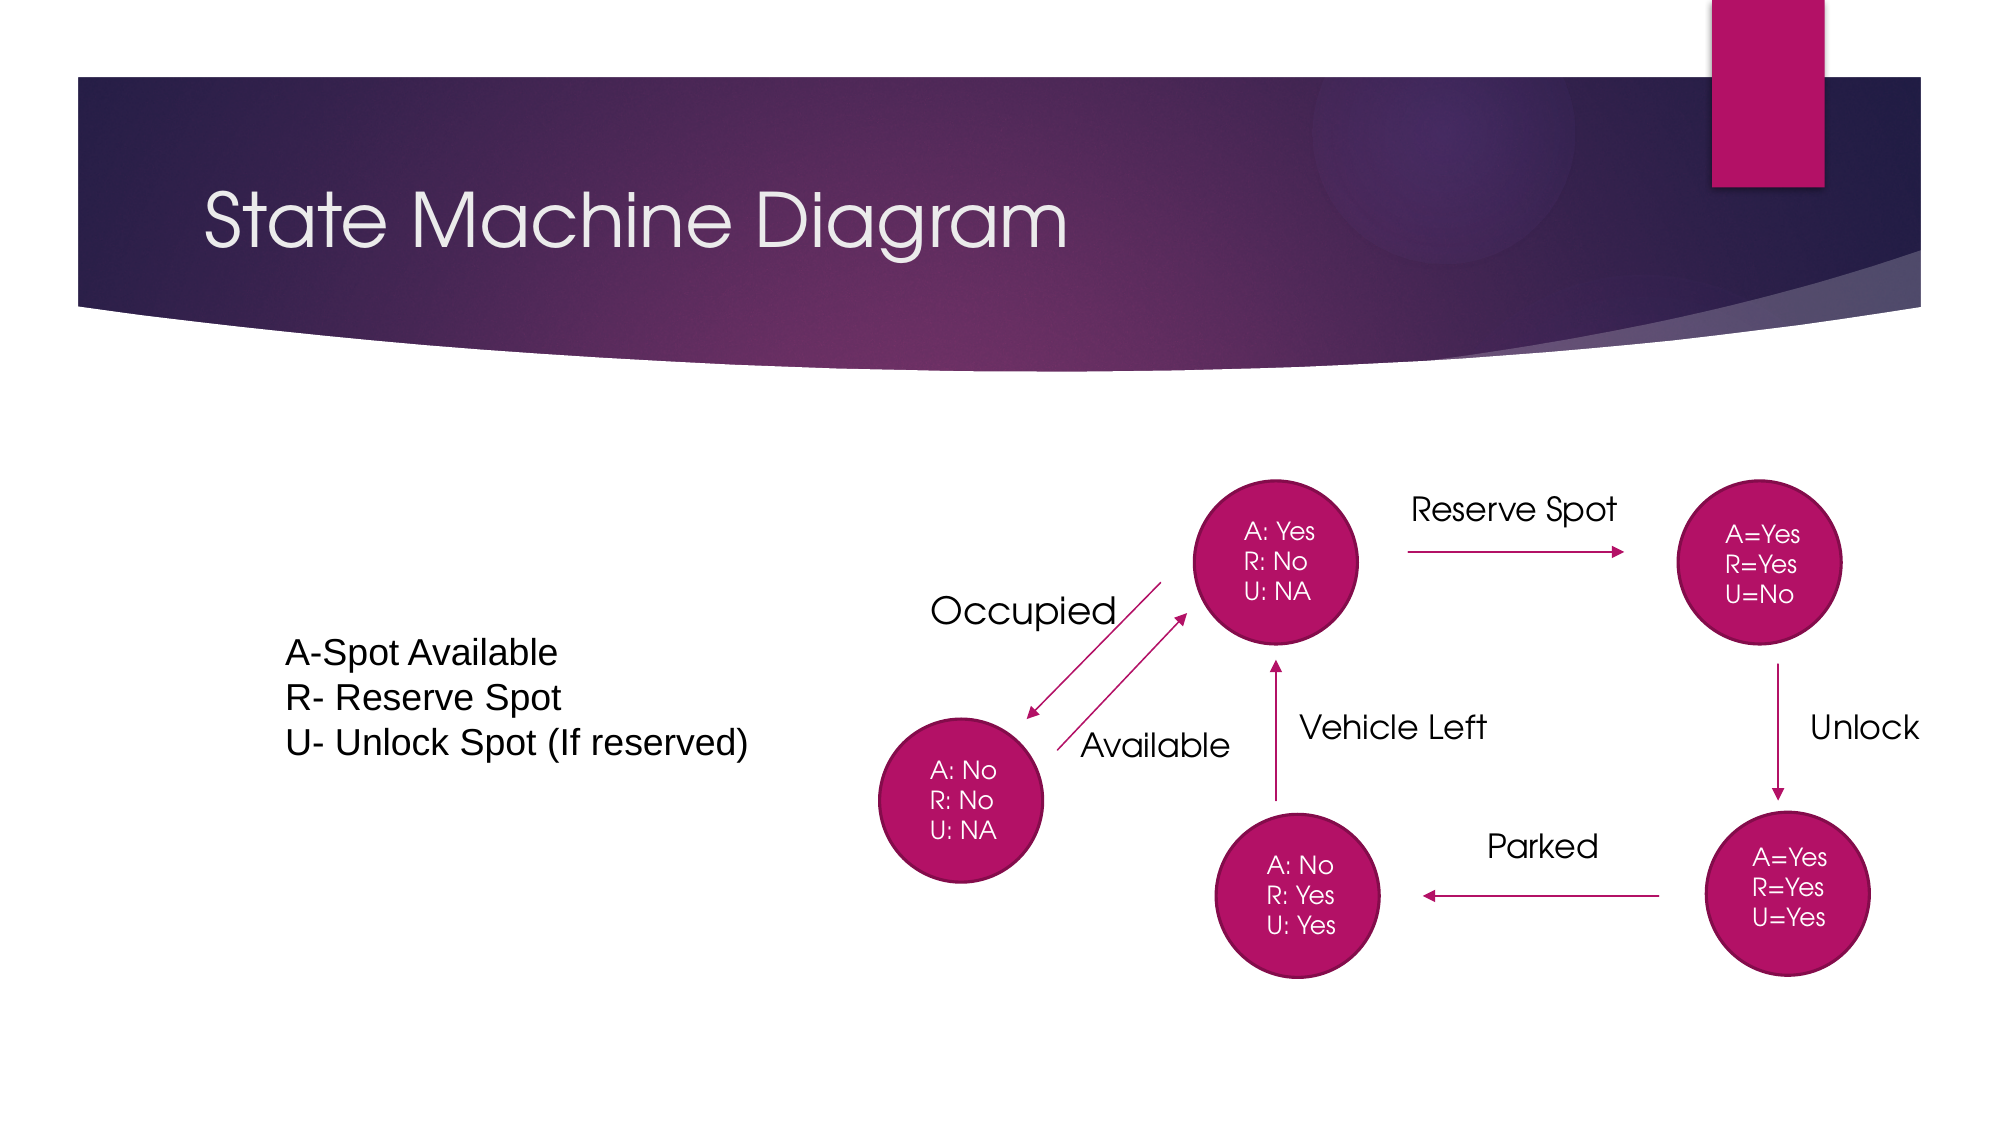

# State Machine Diagram
Reserve Spot

A: Yes
R: No
U: NA

A=Yes
R=Yes
U=No

Occupied
A-Spot Available
R- Reserve Spot
U- Unlock Spot (If reserved)
Unlock
Vehicle Left
Available

A: No
R: No
U: NA

Parked
A=Yes
R=Yes
U=Yes

A: No
R: Yes
U: Yes